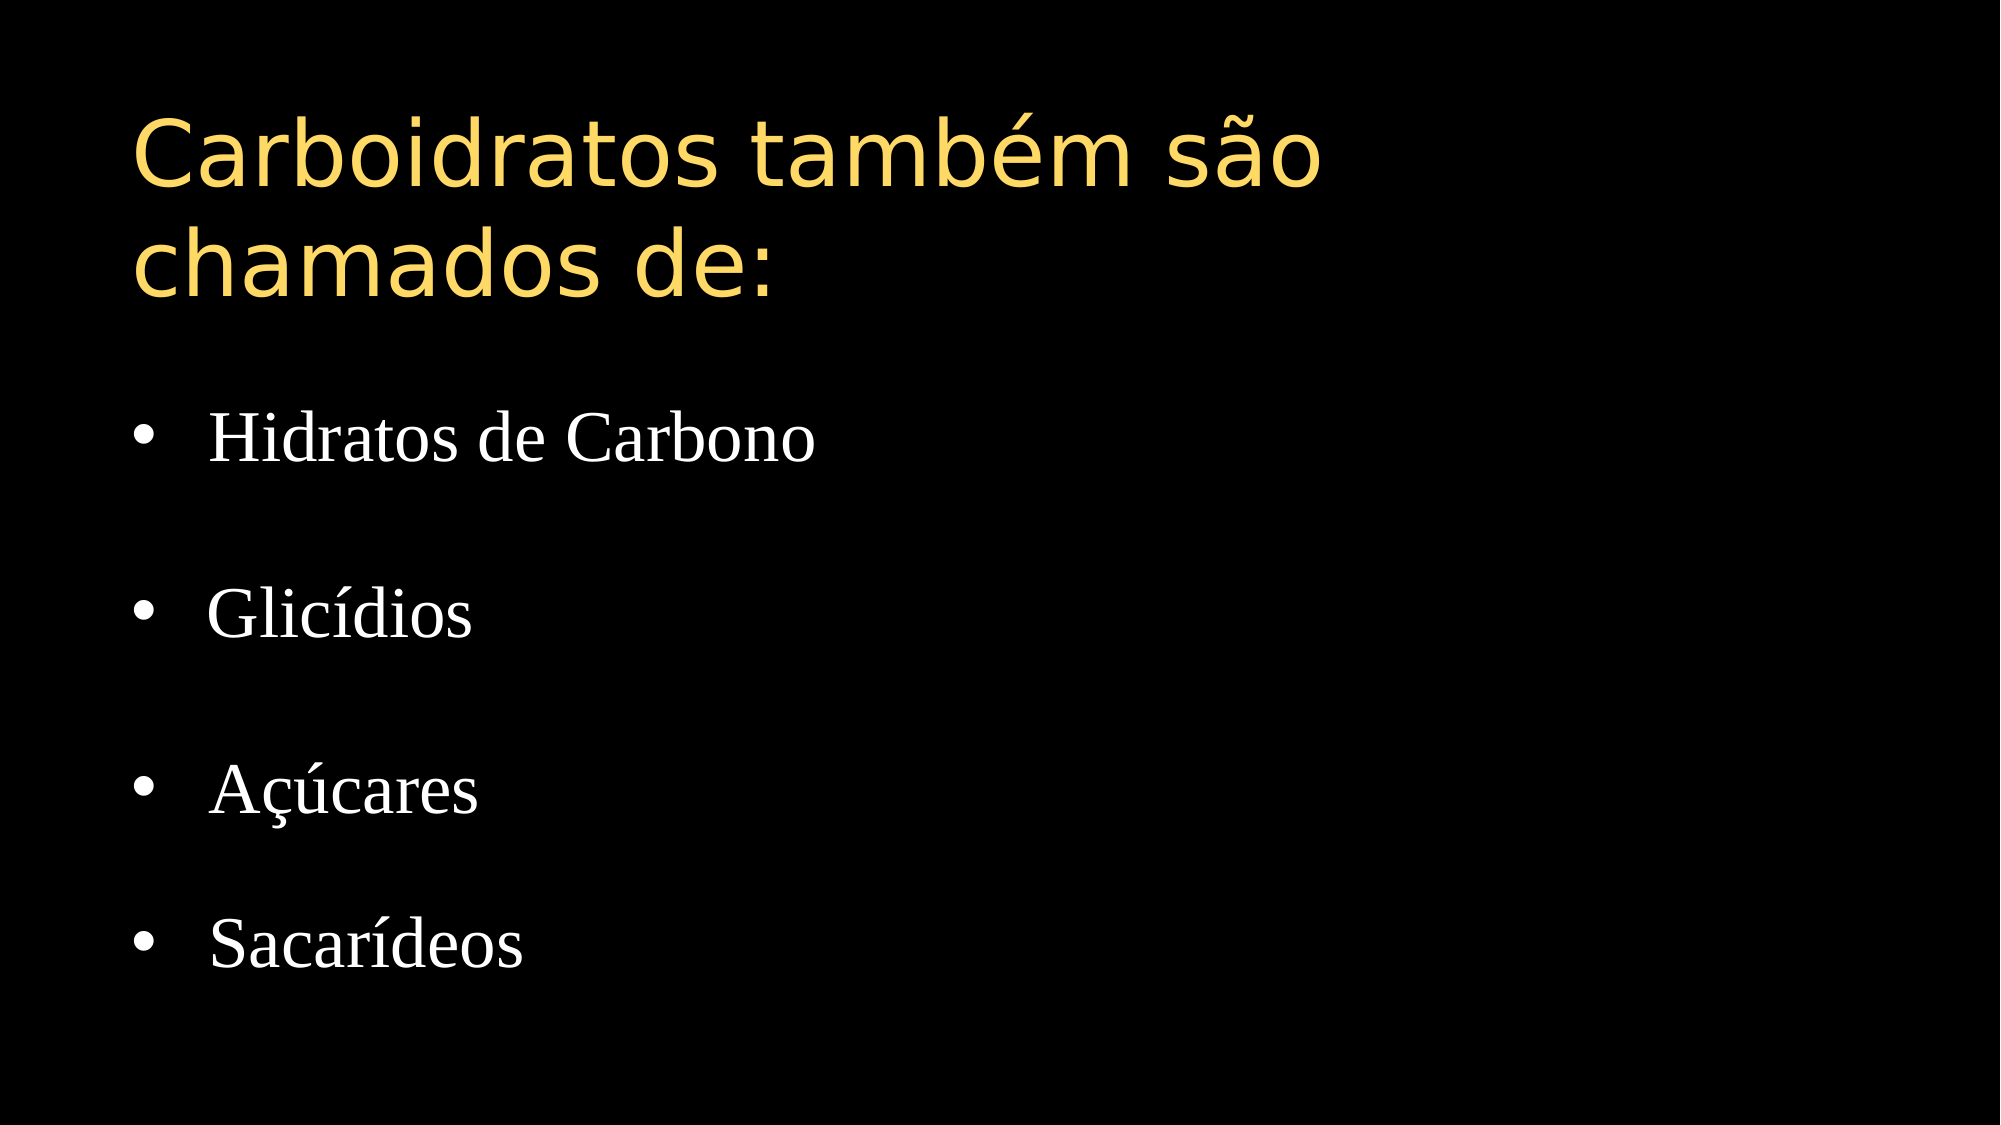

Carboidratos também são chamados de:
Hidratos de Carbono
# Glicídios
Açúcares
Sacarídeos